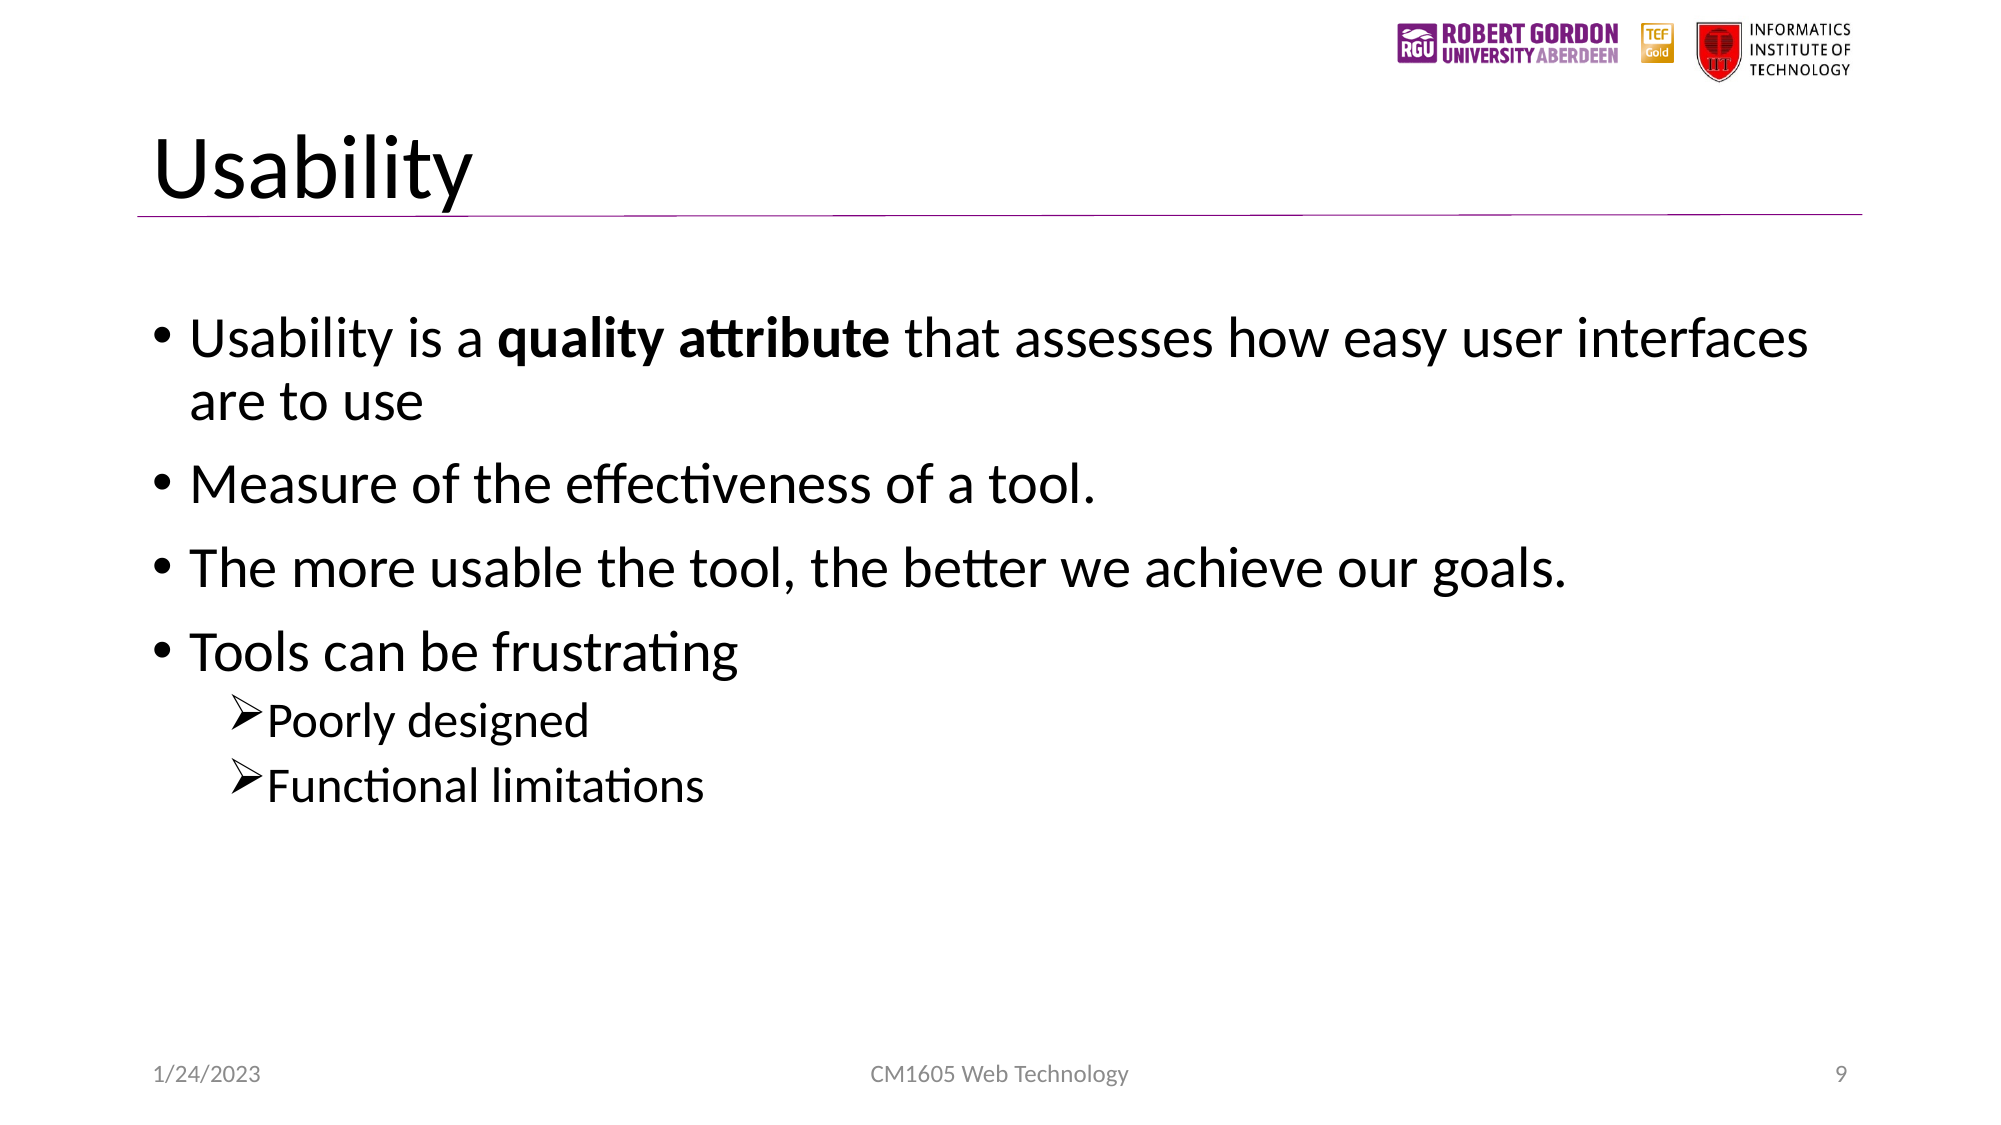

# Usability
Usability is a quality attribute that assesses how easy user interfaces are to use
Measure of the effectiveness of a tool.
The more usable the tool, the better we achieve our goals.
Tools can be frustrating
Poorly designed
Functional limitations
1/24/2023
CM1605 Web Technology
9